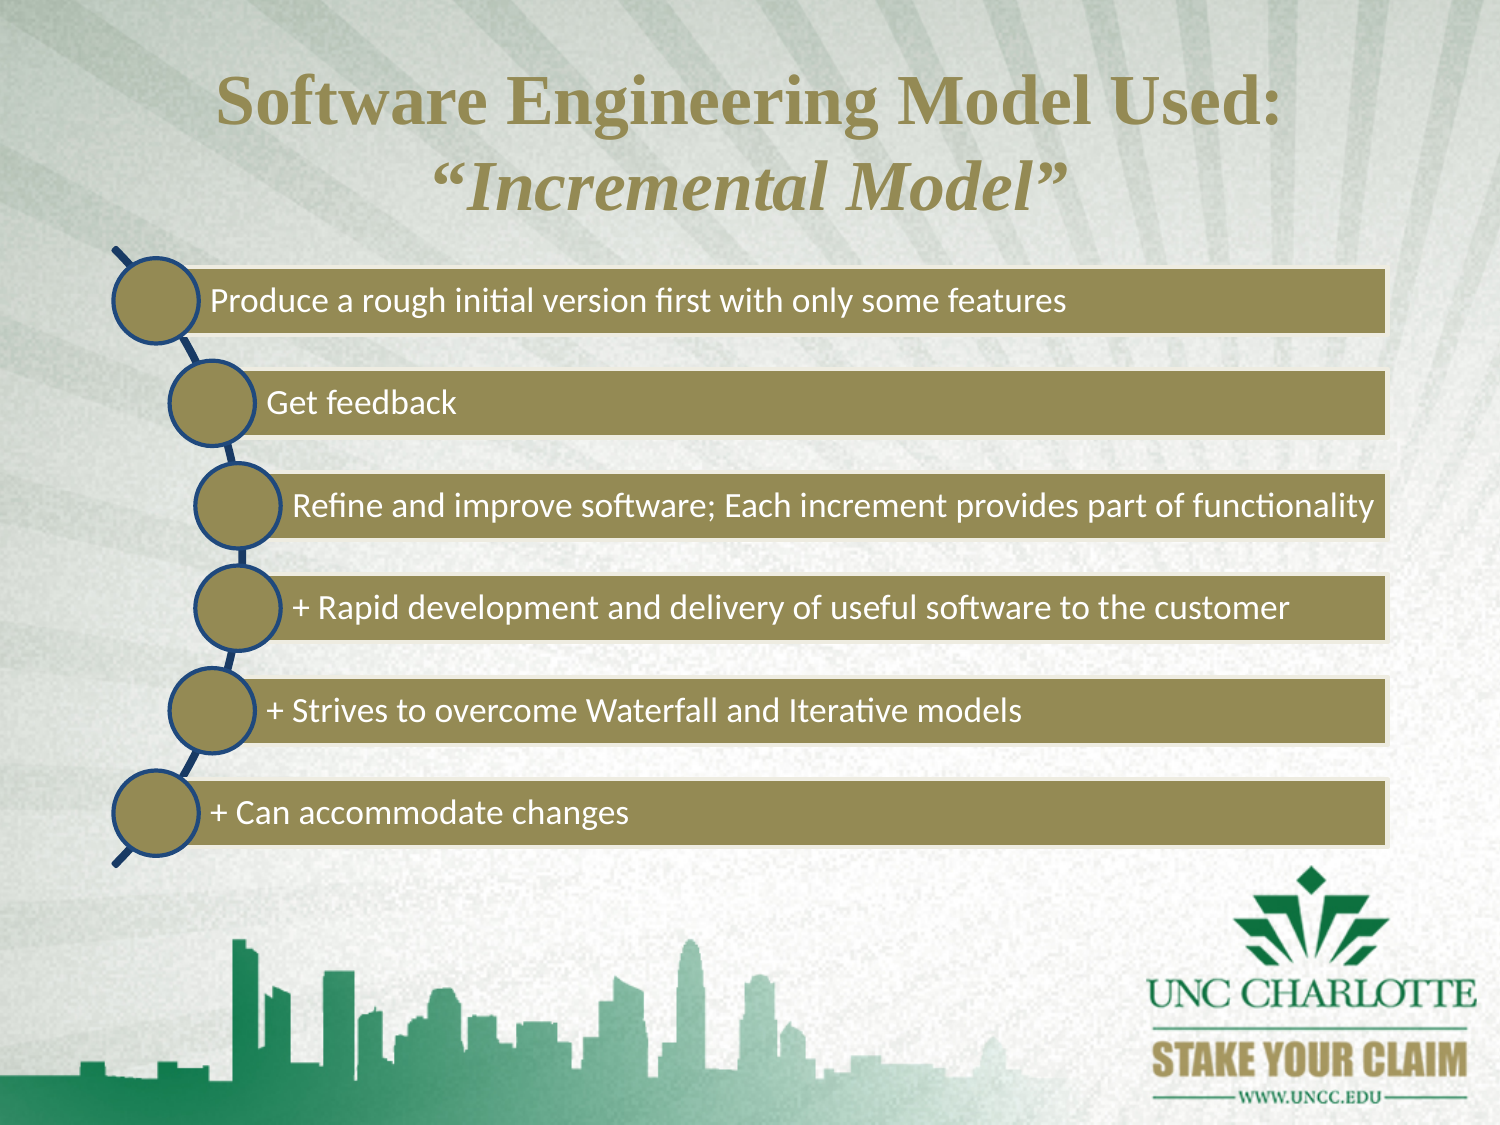

# Software Engineering Model Used: “Incremental Model”
Produce a rough initial version first with only some features
Get feedback
Refine and improve software; Each increment provides part of functionality
+ Rapid development and delivery of useful software to the customer
+ Strives to overcome Waterfall and Iterative models
+ Can accommodate changes